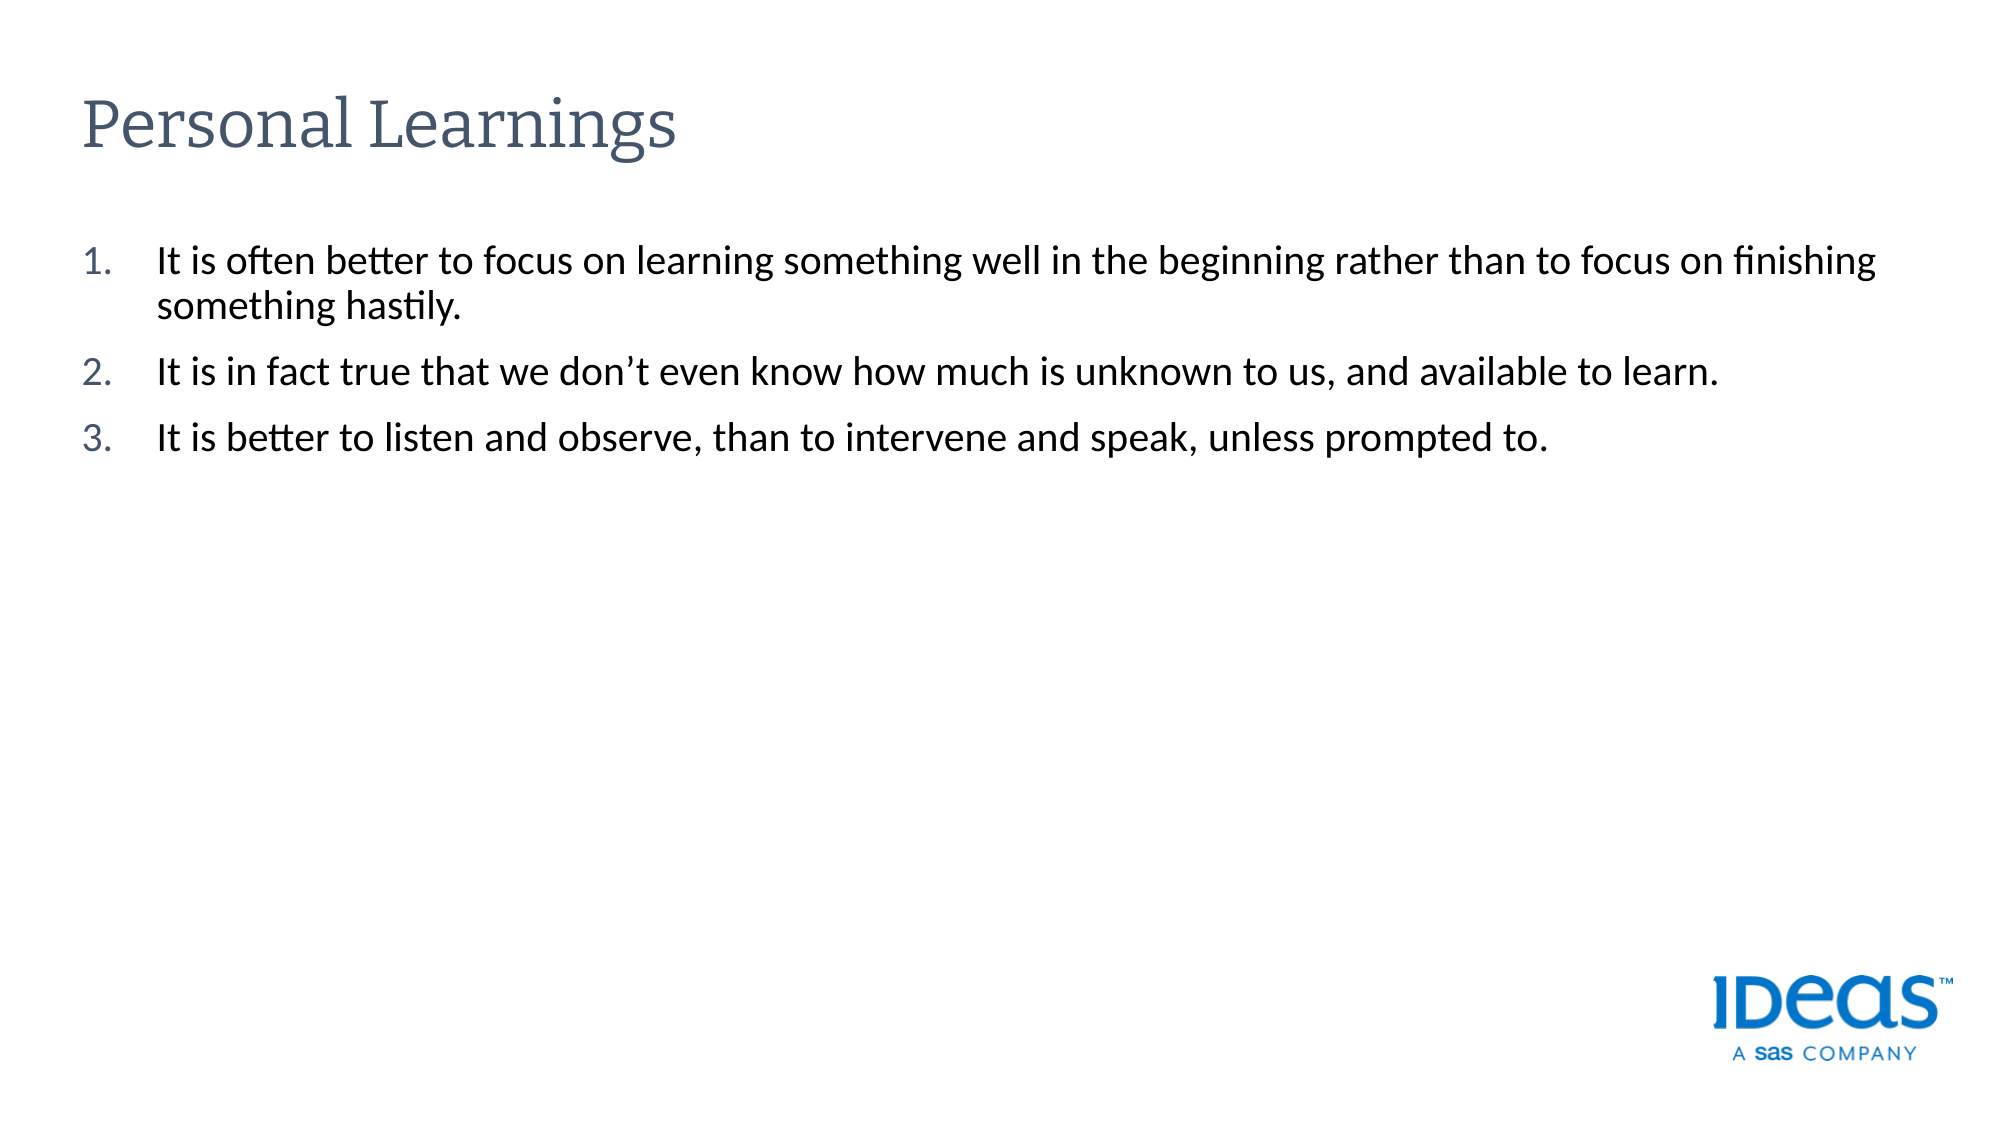

# Personal Learnings
It is often better to focus on learning something well in the beginning rather than to focus on finishing something hastily.
It is in fact true that we don’t even know how much is unknown to us, and available to learn.
It is better to listen and observe, than to intervene and speak, unless prompted to.